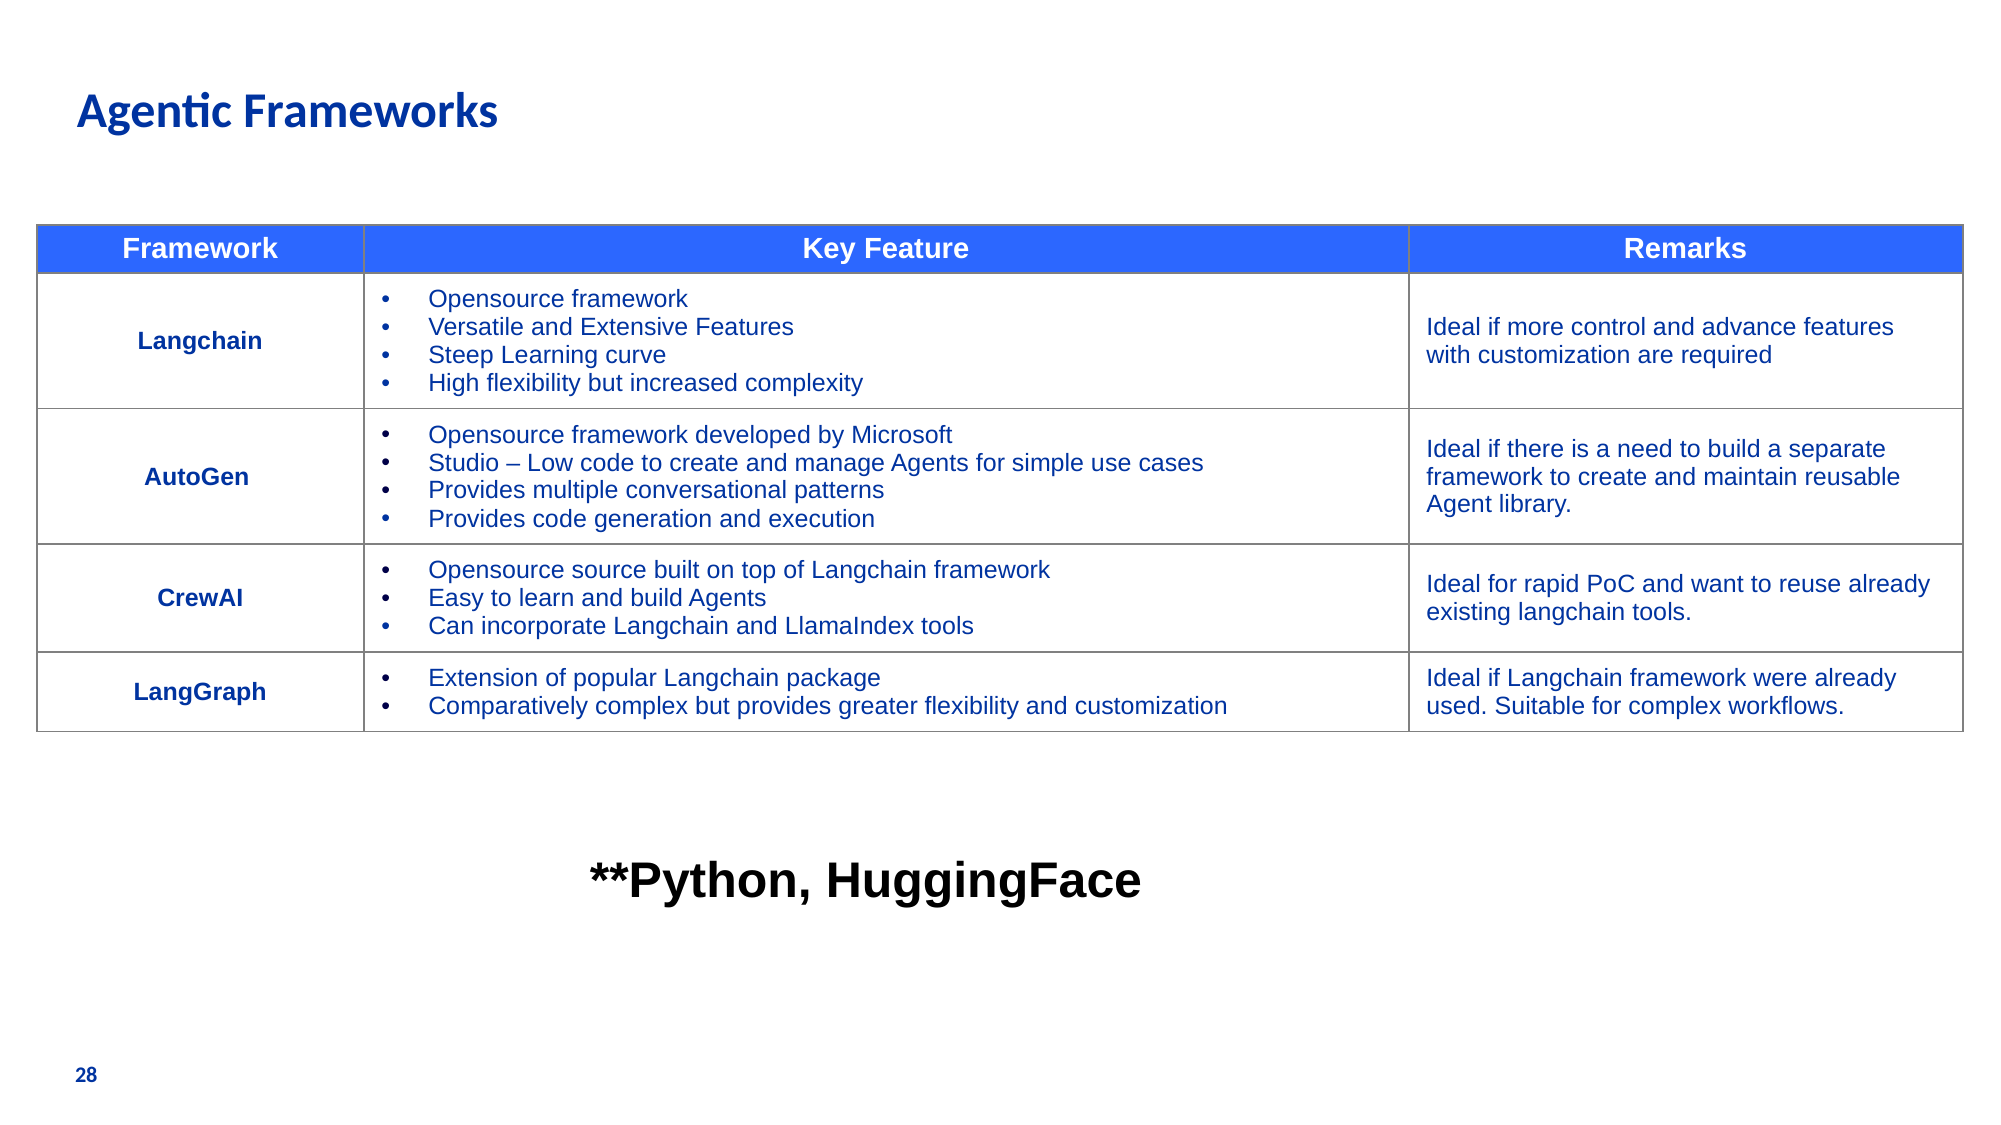

# Agentic Frameworks
| Framework | Key Feature | Remarks |
| --- | --- | --- |
| Langchain | Opensource framework Versatile and Extensive Features Steep Learning curve High flexibility but increased complexity | Ideal if more control and advance features with customization are required |
| AutoGen | Opensource framework developed by Microsoft Studio – Low code to create and manage Agents for simple use cases Provides multiple conversational patterns Provides code generation and execution | Ideal if there is a need to build a separate framework to create and maintain reusable Agent library. |
| CrewAI | Opensource source built on top of Langchain framework Easy to learn and build Agents Can incorporate Langchain and LlamaIndex tools | Ideal for rapid PoC and want to reuse already existing langchain tools. |
| LangGraph | Extension of popular Langchain package Comparatively complex but provides greater flexibility and customization | Ideal if Langchain framework were already used. Suitable for complex workflows. |
**Python, HuggingFace
28